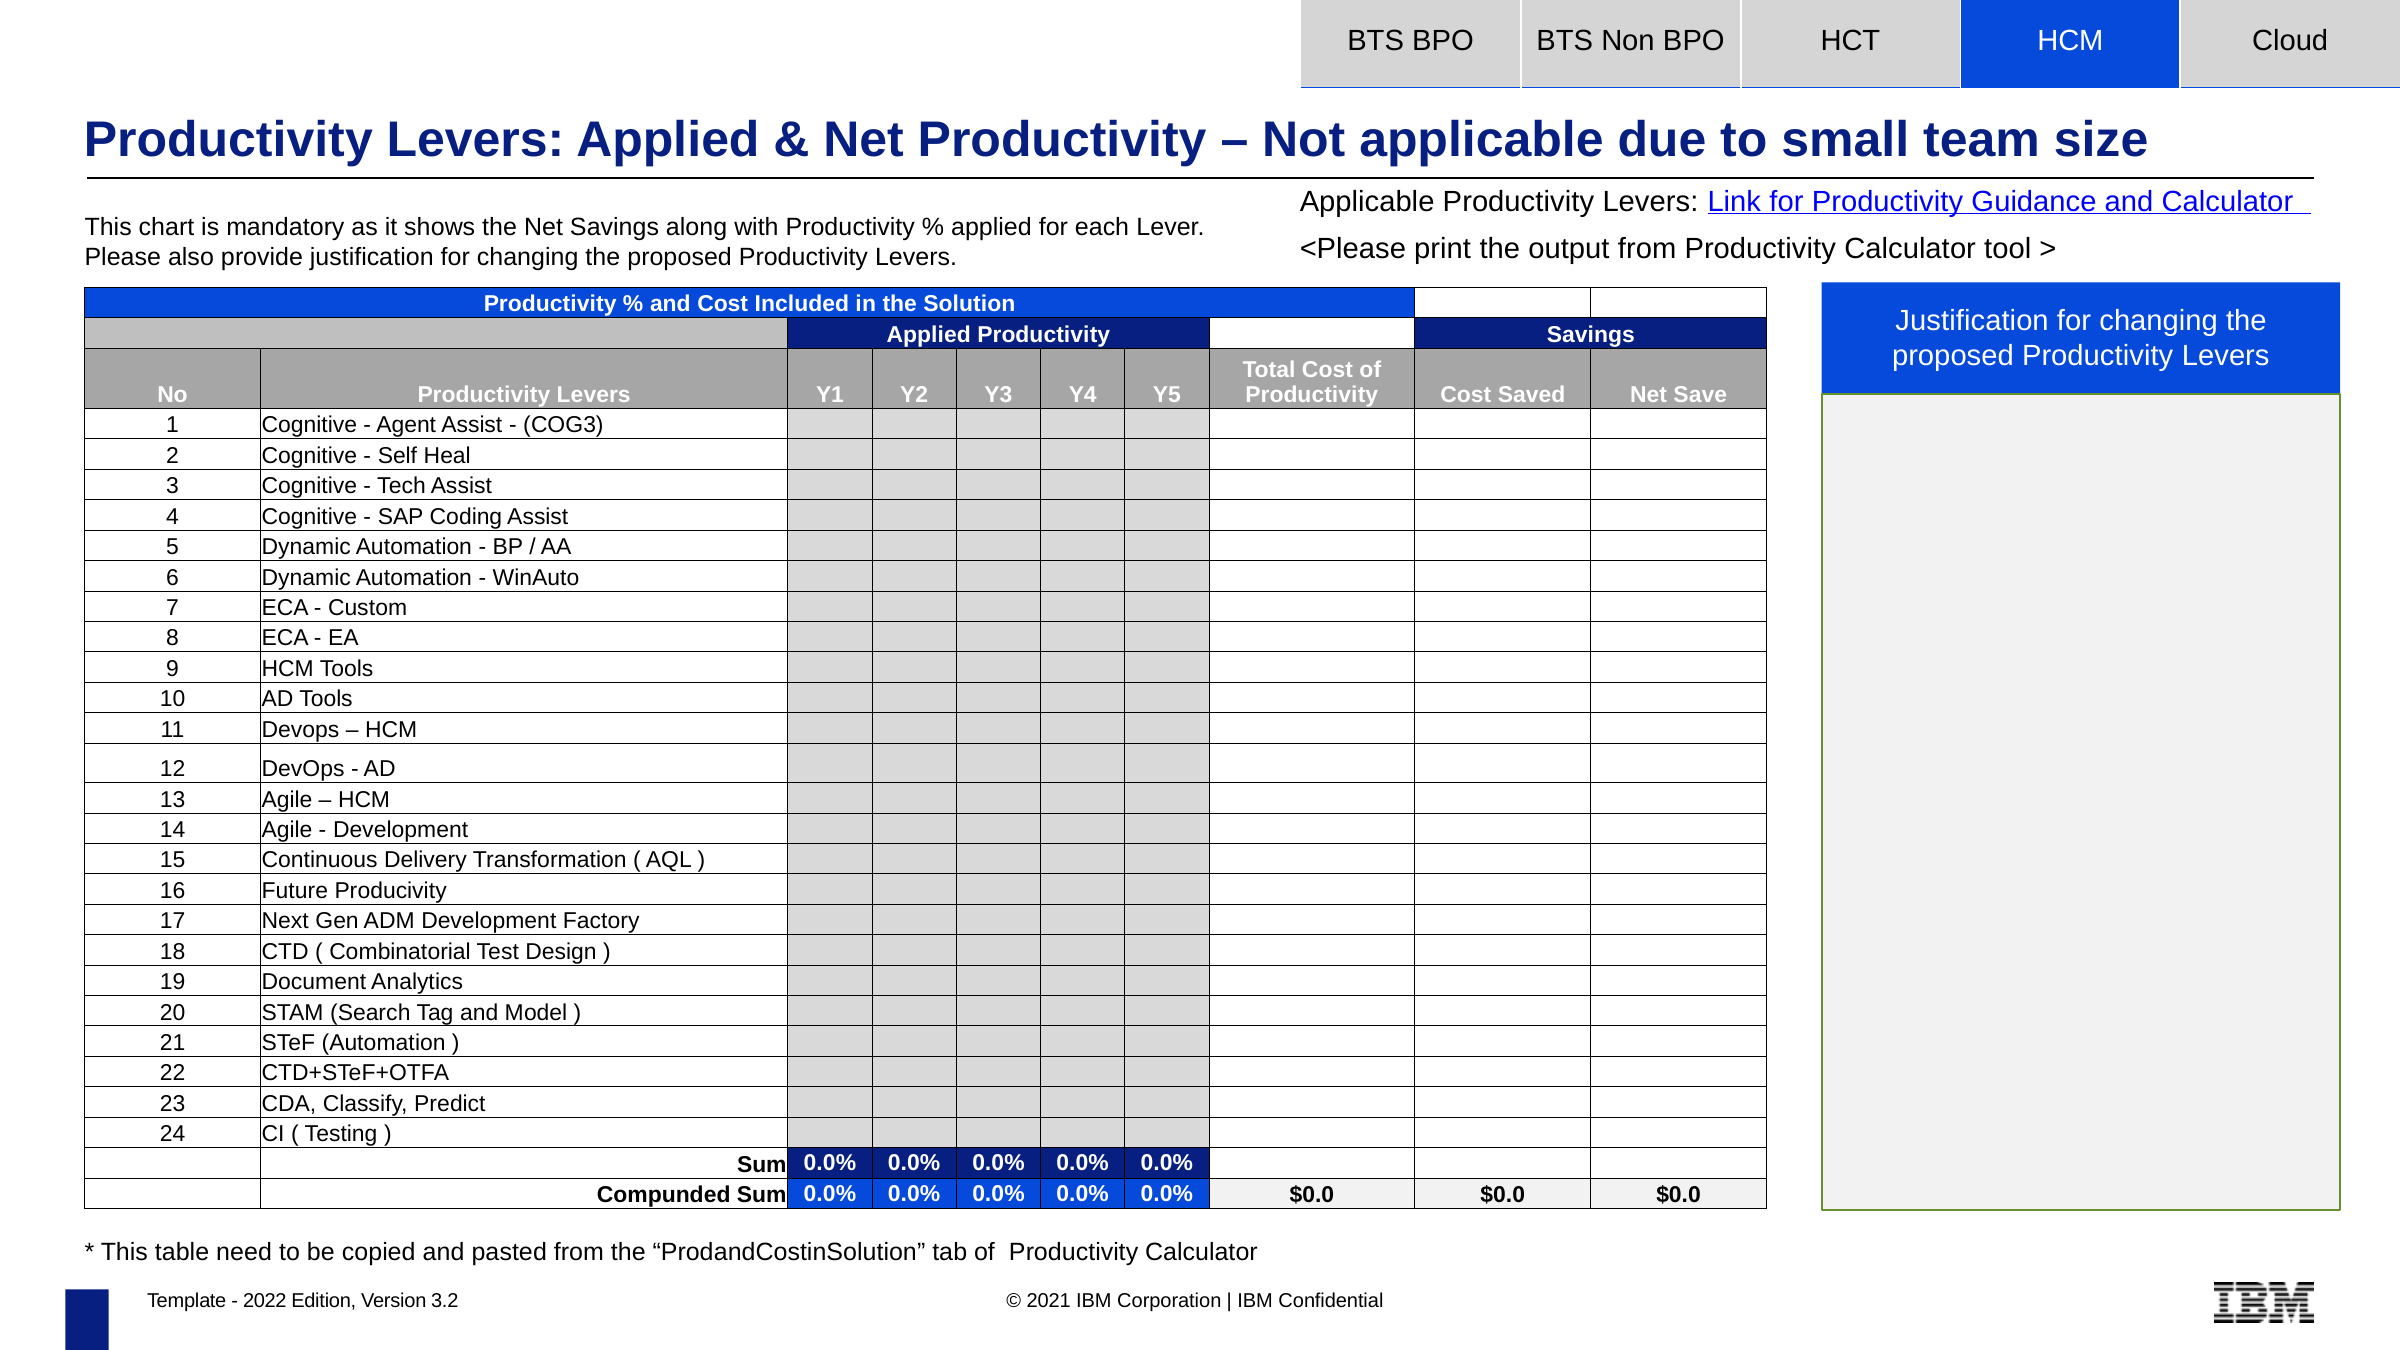

| BTS BPO | BTS Non BPO | HCT | HCM | Cloud |
| --- | --- | --- | --- | --- |
# Productivity Levers: Applied & Net Productivity – Not applicable due to small team size

Applicable Productivity Levers: Link for Productivity Guidance and Calculator
<Please print the output from Productivity Calculator tool >
This chart is mandatory as it shows the Net Savings along with Productivity % applied for each Lever.
Please also provide justification for changing the proposed Productivity Levers.

| Productivity % and Cost Included in the Solution |  |  |  |  |  |  |  |  |  |
| --- | --- | --- | --- | --- | --- | --- | --- | --- | --- |
|  |  | Applied Productivity |  |  |  |  |  | Savings |  |
| No | Productivity Levers | Y1 | Y2 | Y3 | Y4 | Y5 | Total Cost of Productivity | Cost Saved | Net Save |
| 1 | Cognitive - Agent Assist - (COG3) |  |  |  |  |  |  |  |  |
| 2 | Cognitive - Self Heal |  |  |  |  |  |  |  |  |
| 3 | Cognitive - Tech Assist |  |  |  |  |  |  |  |  |
| 4 | Cognitive - SAP Coding Assist |  |  |  |  |  |  |  |  |
| 5 | Dynamic Automation - BP / AA |  |  |  |  |  |  |  |  |
| 6 | Dynamic Automation - WinAuto |  |  |  |  |  |  |  |  |
| 7 | ECA - Custom |  |  |  |  |  |  |  |  |
| 8 | ECA - EA |  |  |  |  |  |  |  |  |
| 9 | HCM Tools |  |  |  |  |  |  |  |  |
| 10 | AD Tools |  |  |  |  |  |  |  |  |
| 11 | Devops – HCM |  |  |  |  |  |  |  |  |
| 12 | DevOps - AD |  |  |  |  |  |  |  |  |
| 13 | Agile – HCM |  |  |  |  |  |  |  |  |
| 14 | Agile - Development |  |  |  |  |  |  |  |  |
| 15 | Continuous Delivery Transformation ( AQL ) |  |  |  |  |  |  |  |  |
| 16 | Future Producivity |  |  |  |  |  |  |  |  |
| 17 | Next Gen ADM Development Factory |  |  |  |  |  |  |  |  |
| 18 | CTD ( Combinatorial Test Design ) |  |  |  |  |  |  |  |  |
| 19 | Document Analytics |  |  |  |  |  |  |  |  |
| 20 | STAM (Search Tag and Model ) |  |  |  |  |  |  |  |  |
| 21 | STeF (Automation ) |  |  |  |  |  |  |  |  |
| 22 | CTD+STeF+OTFA |  |  |  |  |  |  |  |  |
| 23 | CDA, Classify, Predict |  |  |  |  |  |  |  |  |
| 24 | CI ( Testing ) |  |  |  |  |  |  |  |  |
|  | Sum | 0.0% | 0.0% | 0.0% | 0.0% | 0.0% |  |  |  |
|  | Compunded Sum | 0.0% | 0.0% | 0.0% | 0.0% | 0.0% | $0.0 | $0.0 | $0.0 |
Justification for changing the proposed Productivity Levers

* This table need to be copied and pasted from the “ProdandCostinSolution” tab of  Productivity Calculator
Template - 2022 Edition, Version 3.2
© 2021 IBM Corporation | IBM Confidential